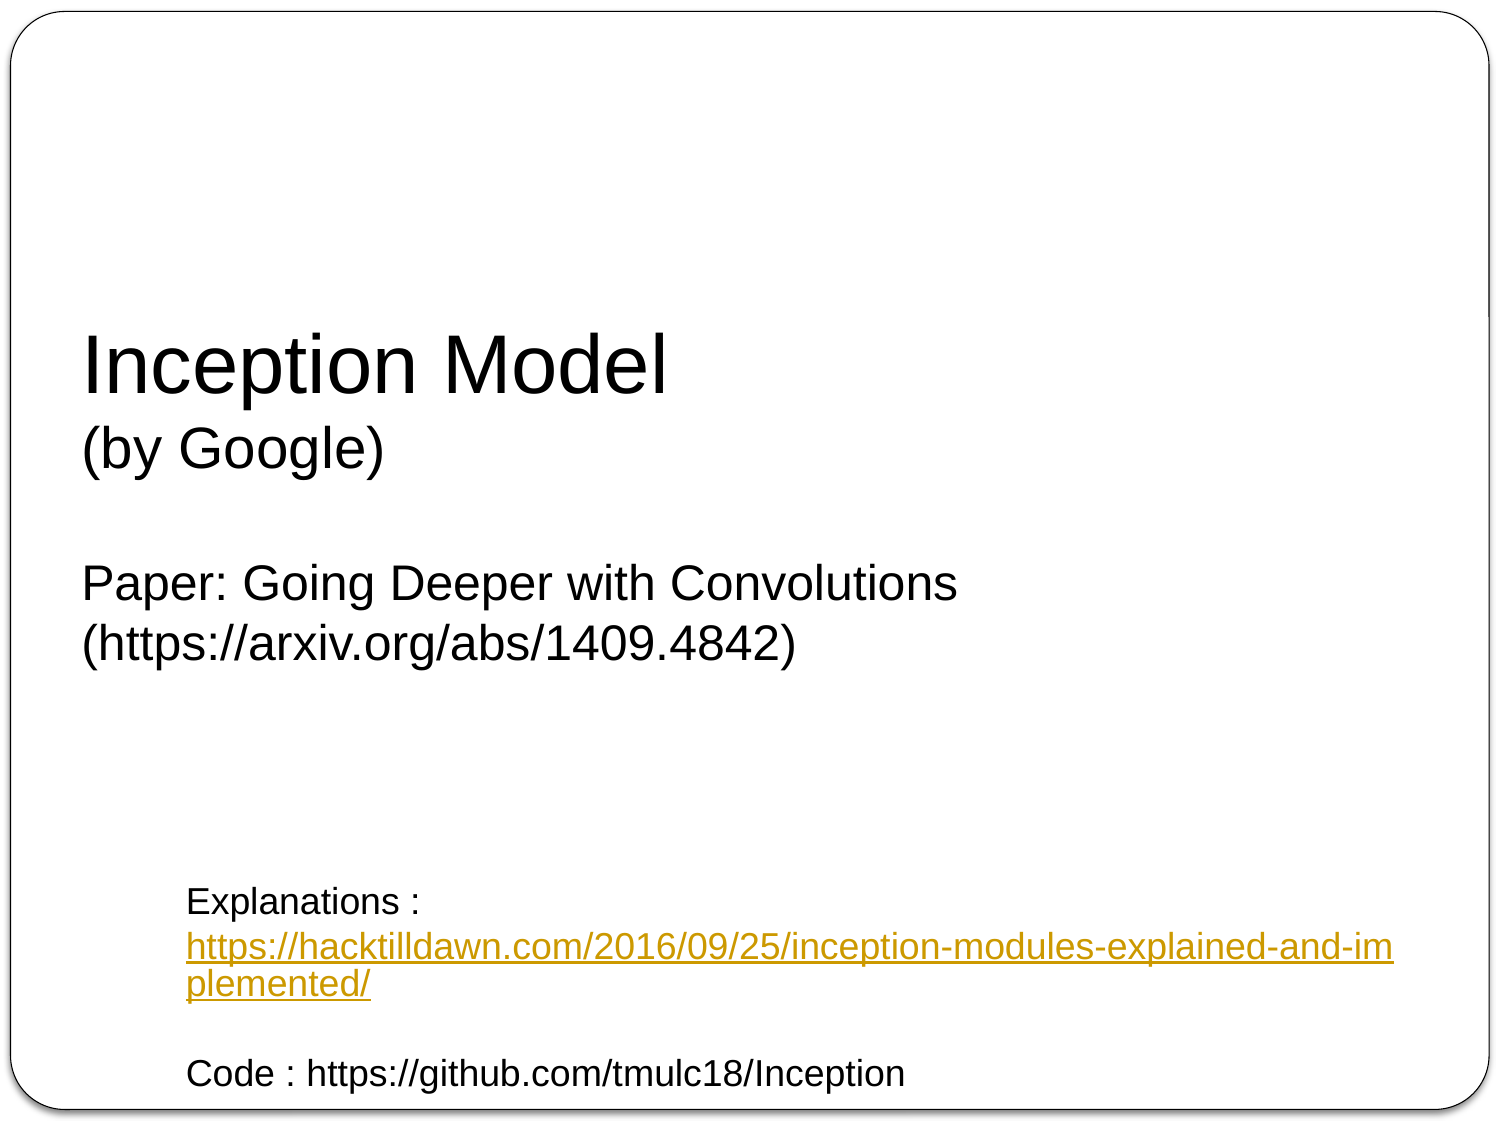

Inception Model
(by Google)

Paper: Going Deeper with Convolutions
(https://arxiv.org/abs/1409.4842)
Explanations : https://hacktilldawn.com/2016/09/25/inception-modules-explained-and-implemented/

Code : https://github.com/tmulc18/Inception